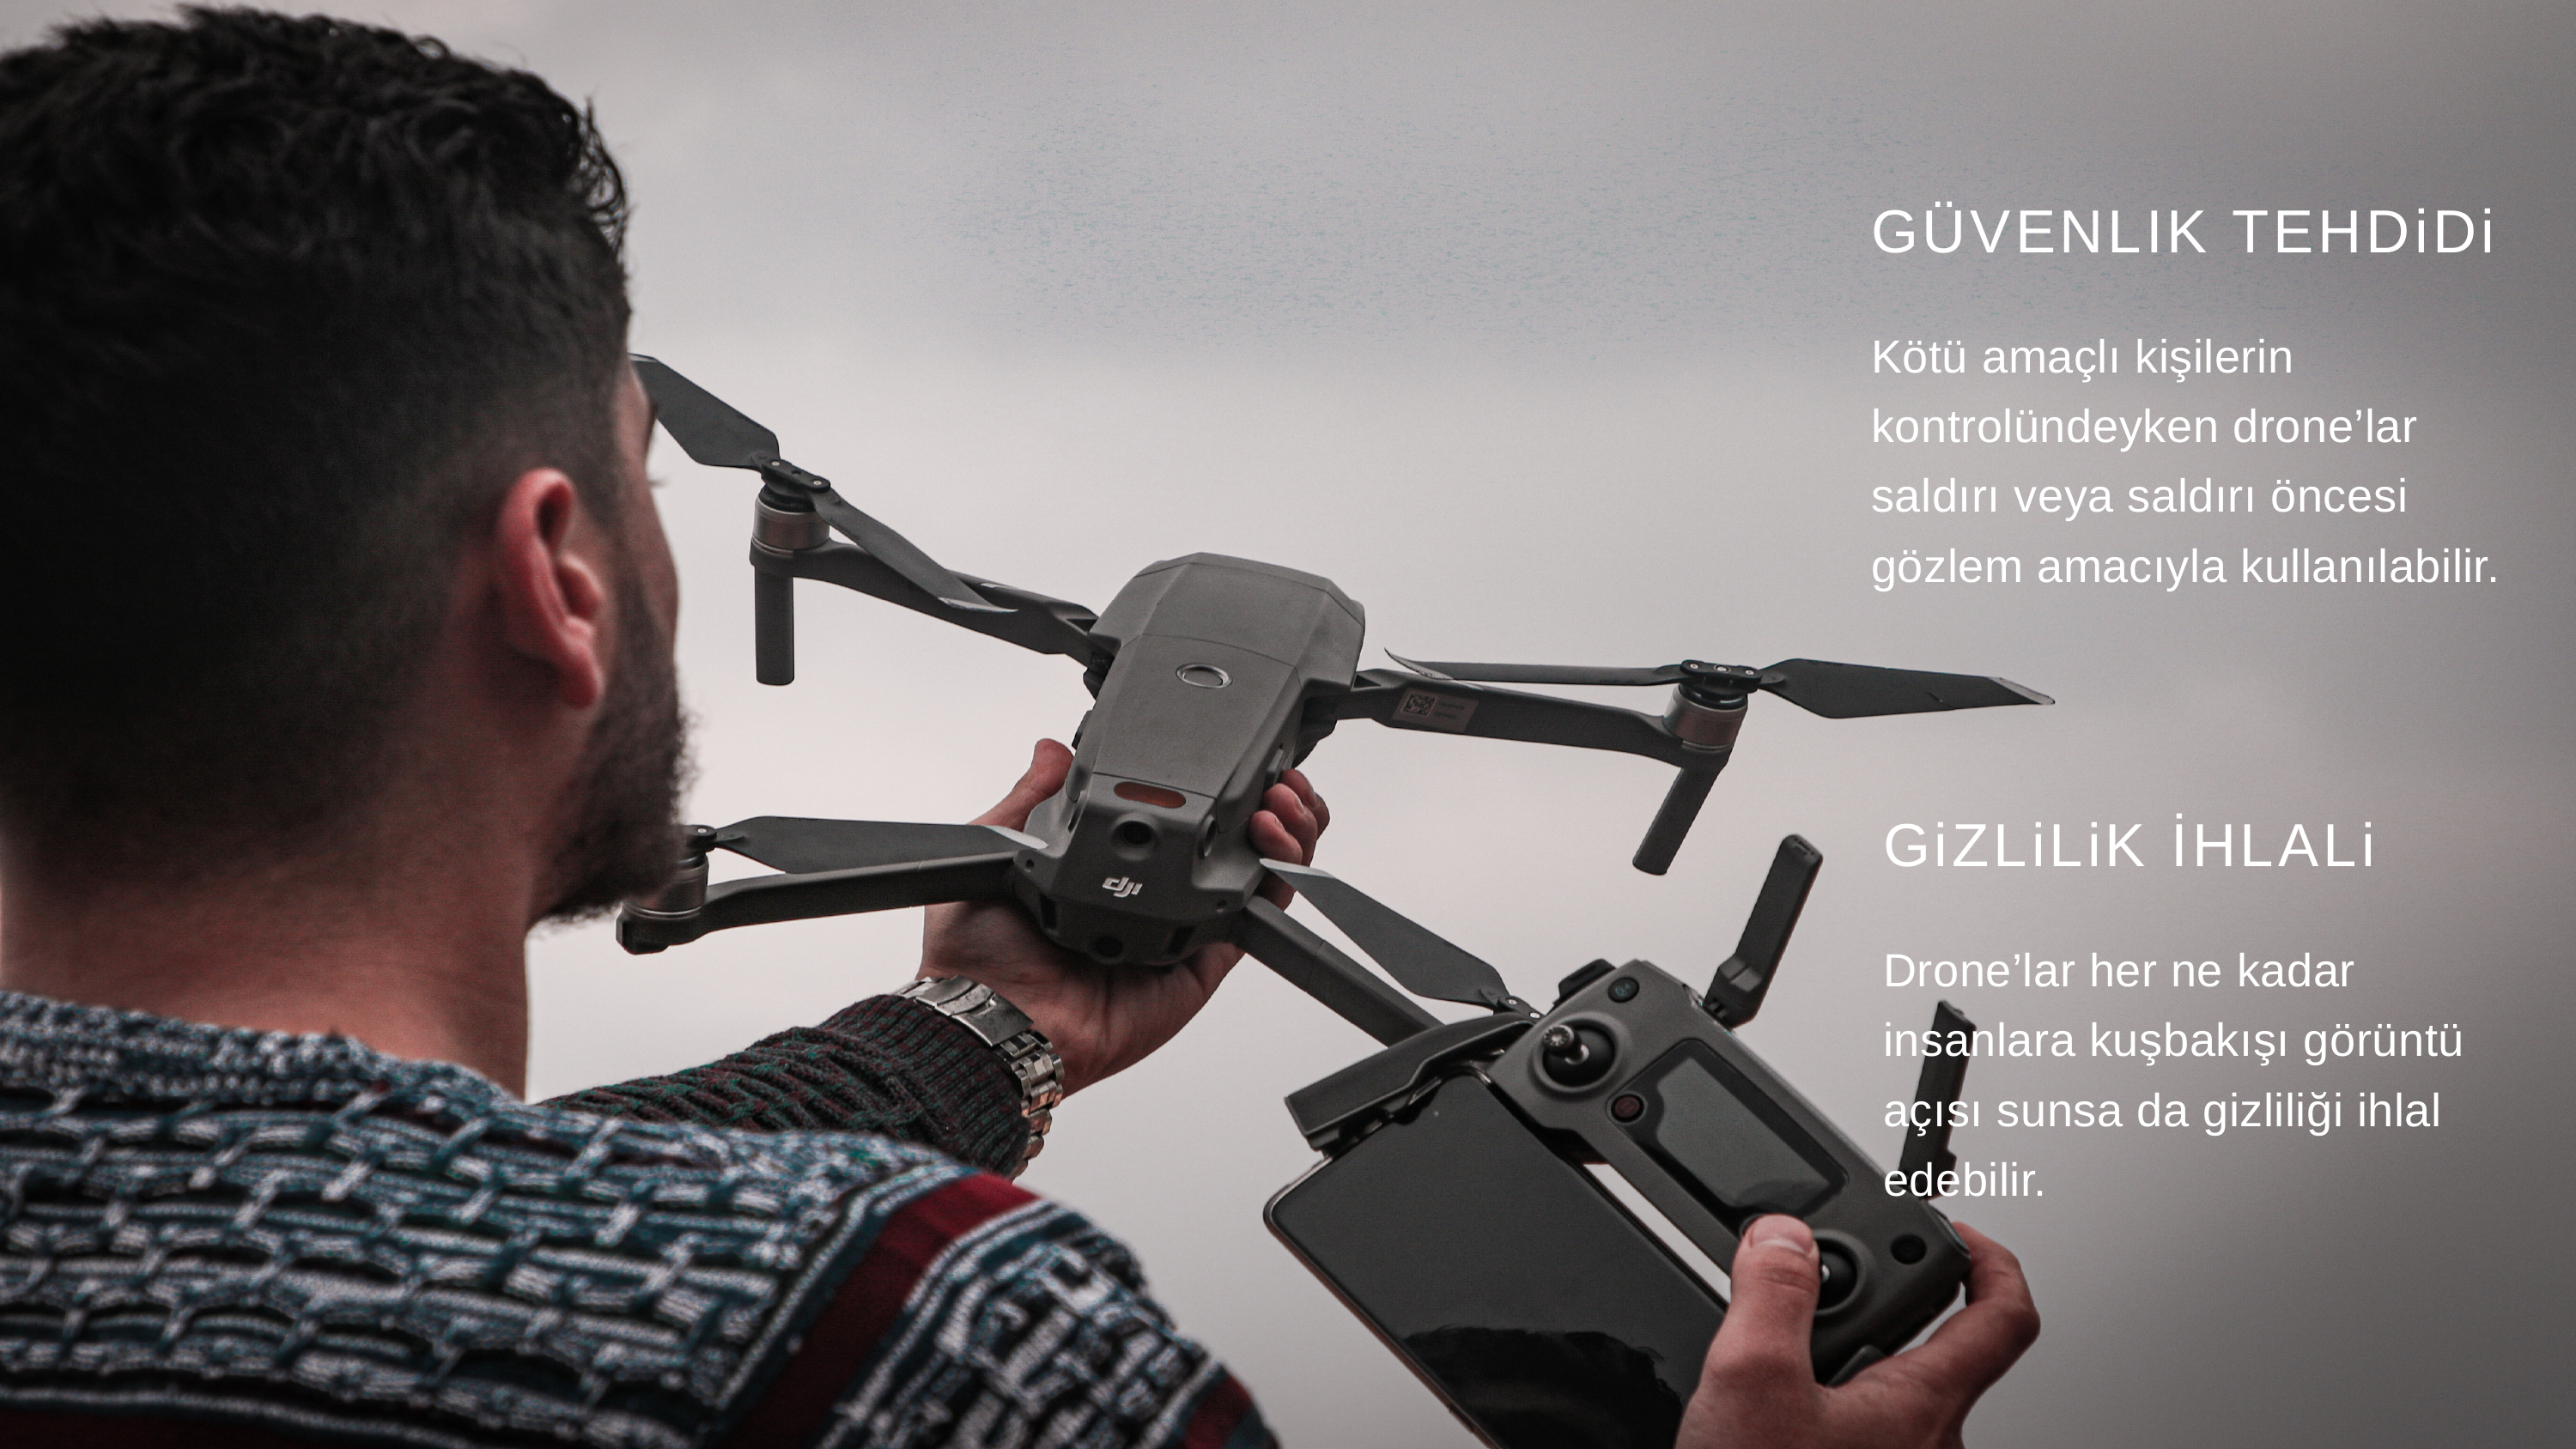

GÜVENLIK TEHDiDi
Kötü amaçlı kişilerin kontrolündeyken drone’lar saldırı veya saldırı öncesi gözlem amacıyla kullanılabilir.
GiZLiLiK İHLALi
Drone’lar her ne kadar insanlara kuşbakışı görüntü açısı sunsa da gizliliği ihlal edebilir.